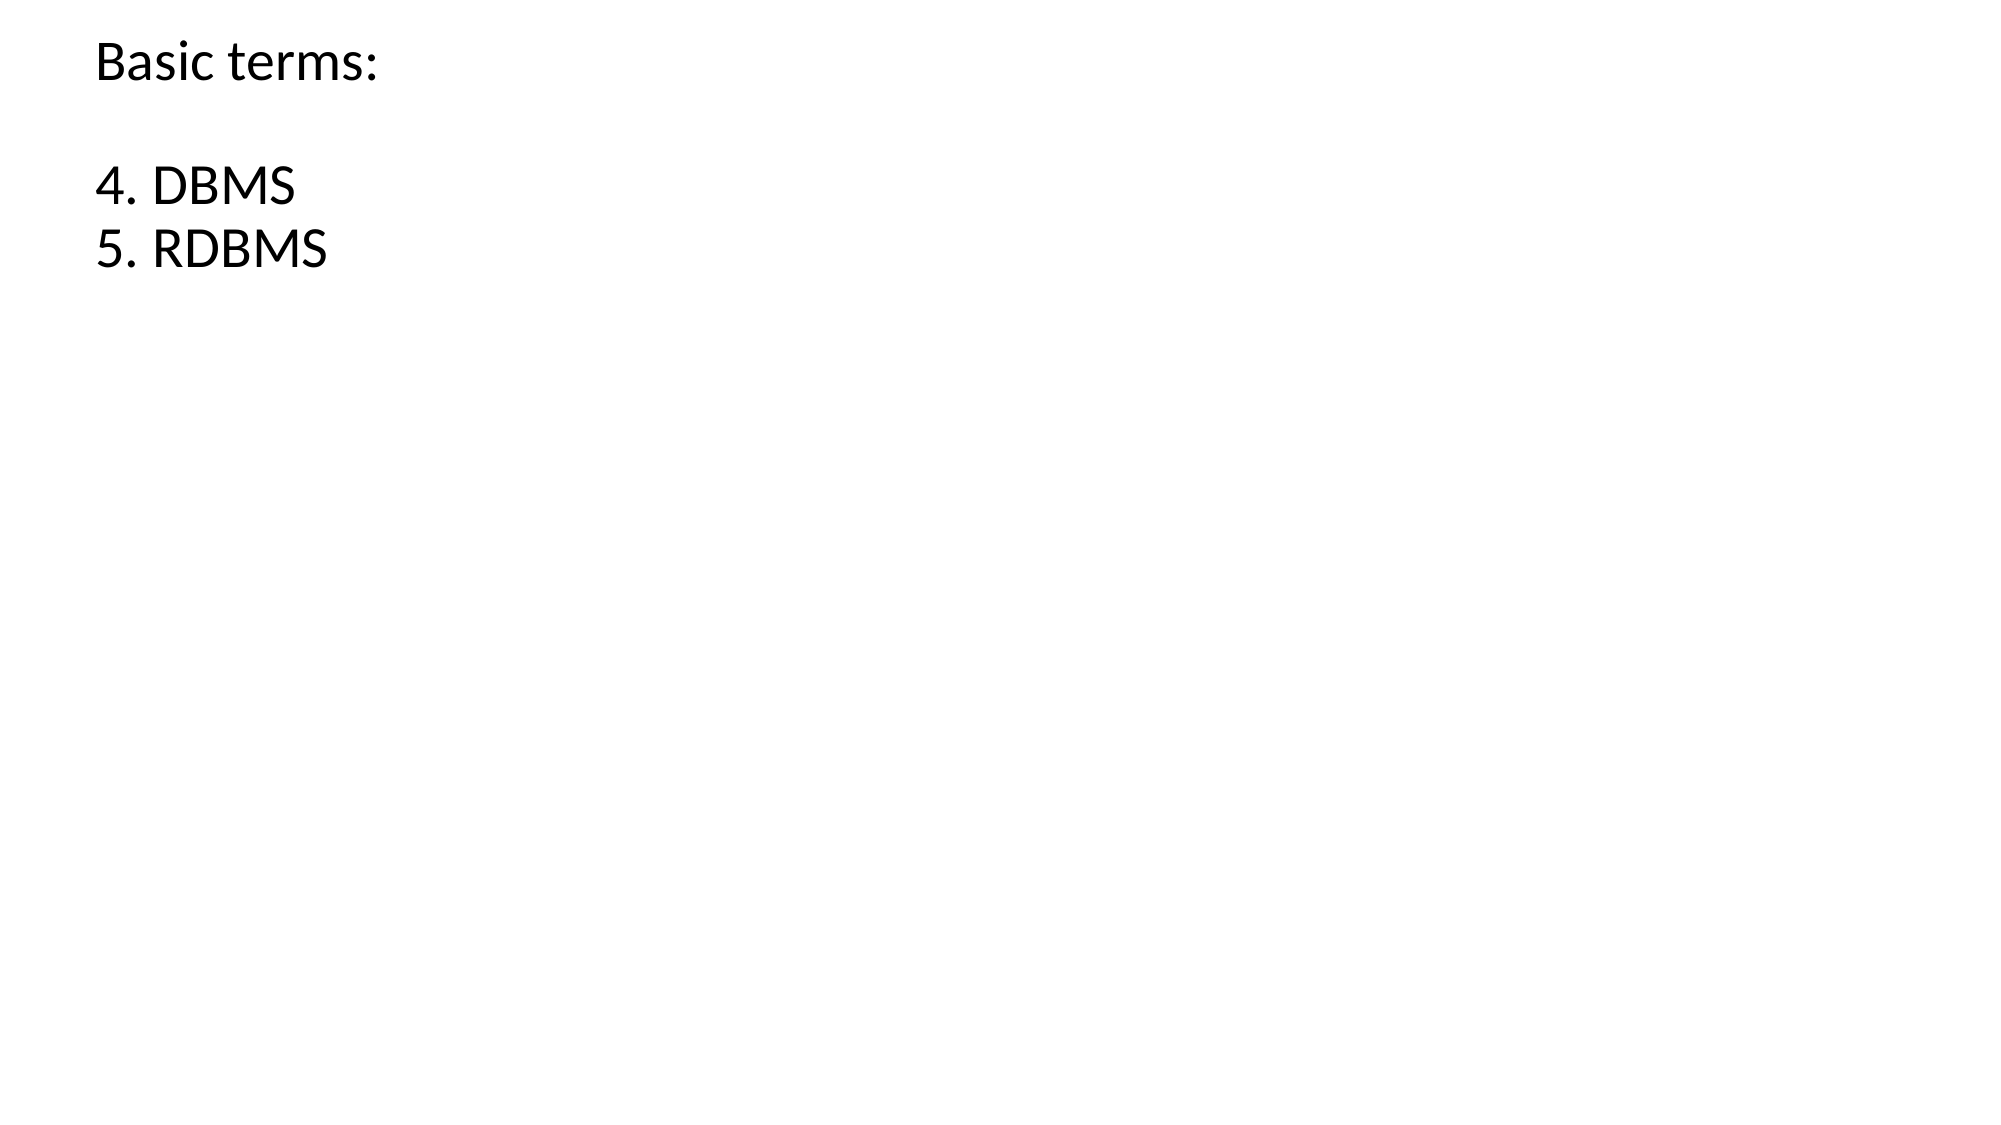

# Basic terms:
4. DBMS
5. RDBMS